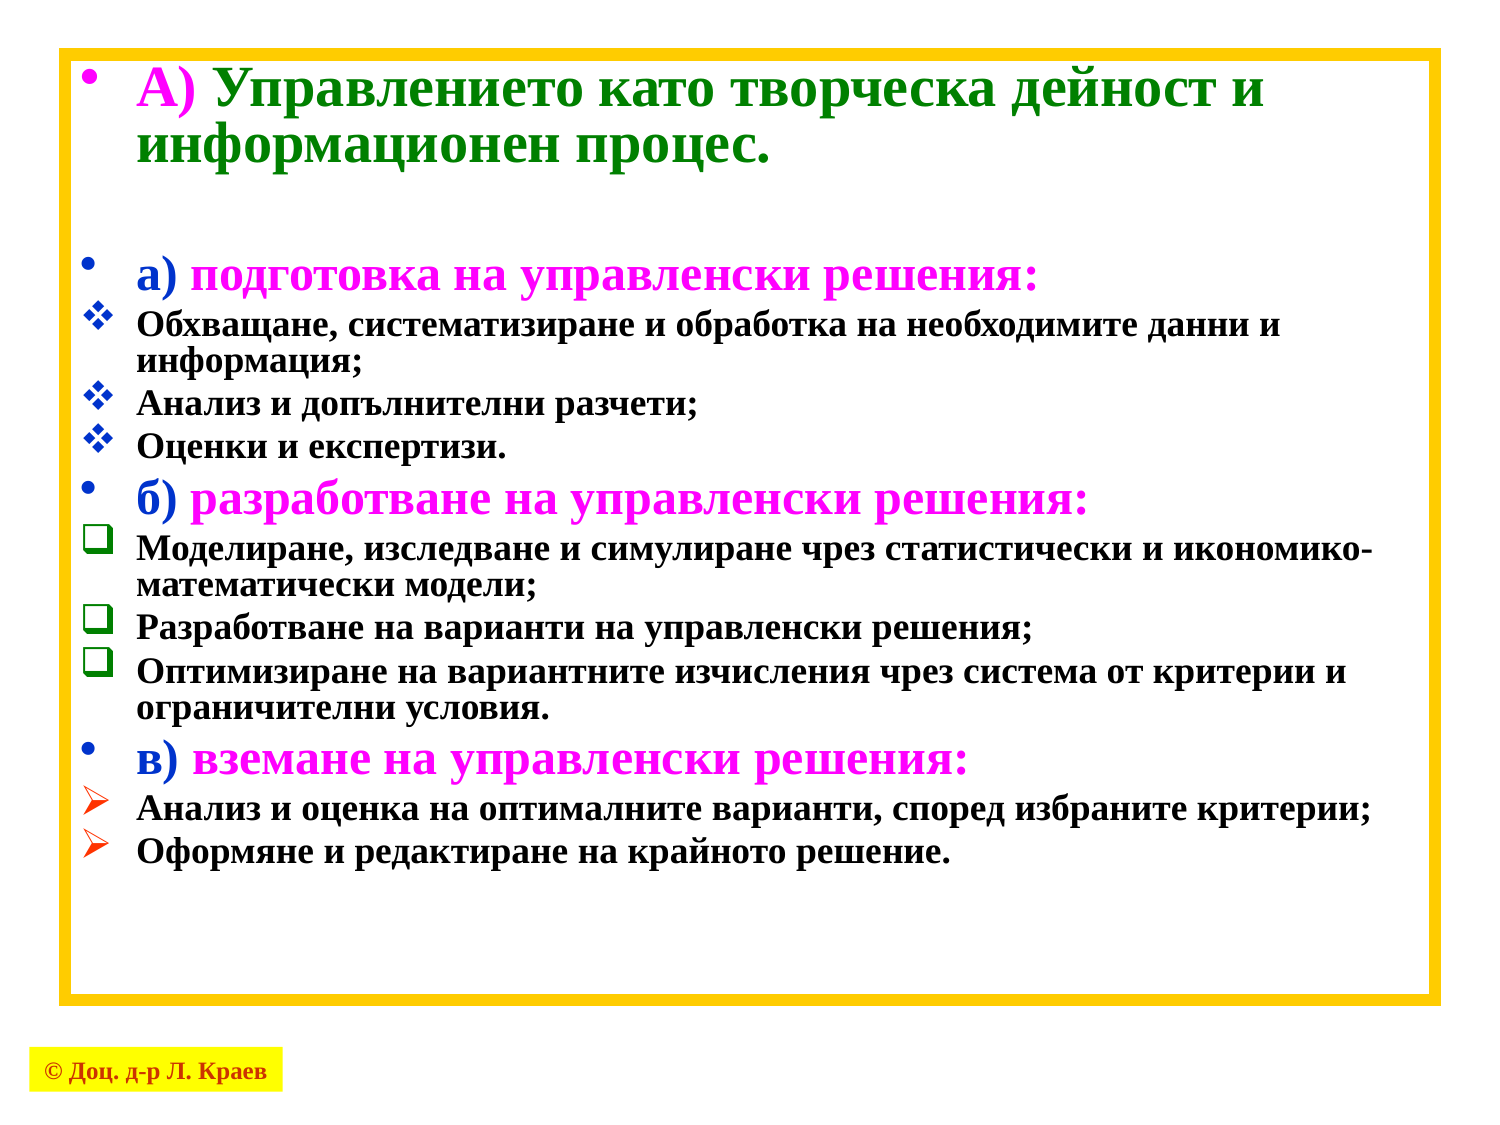

А) Управлението като творческа дейност и информационен процес.

а) подготовка на управленски решения:
Обхващане, систематизиране и обработка на необходимите данни и информация;
Анализ и допълнителни разчети;
Оценки и експертизи.
б) разработване на управленски решения:
Моделиране, изследване и симулиране чрез статистически и икономико-математически модели;
Разработване на варианти на управленски решения;
Оптимизиране на вариантните изчисления чрез система от критерии и ограничителни условия.
в) вземане на управленски решения:
Анализ и оценка на оптималните варианти, според избраните критерии;
Оформяне и редактиране на крайното решение.
© Доц. д-р Л. Краев